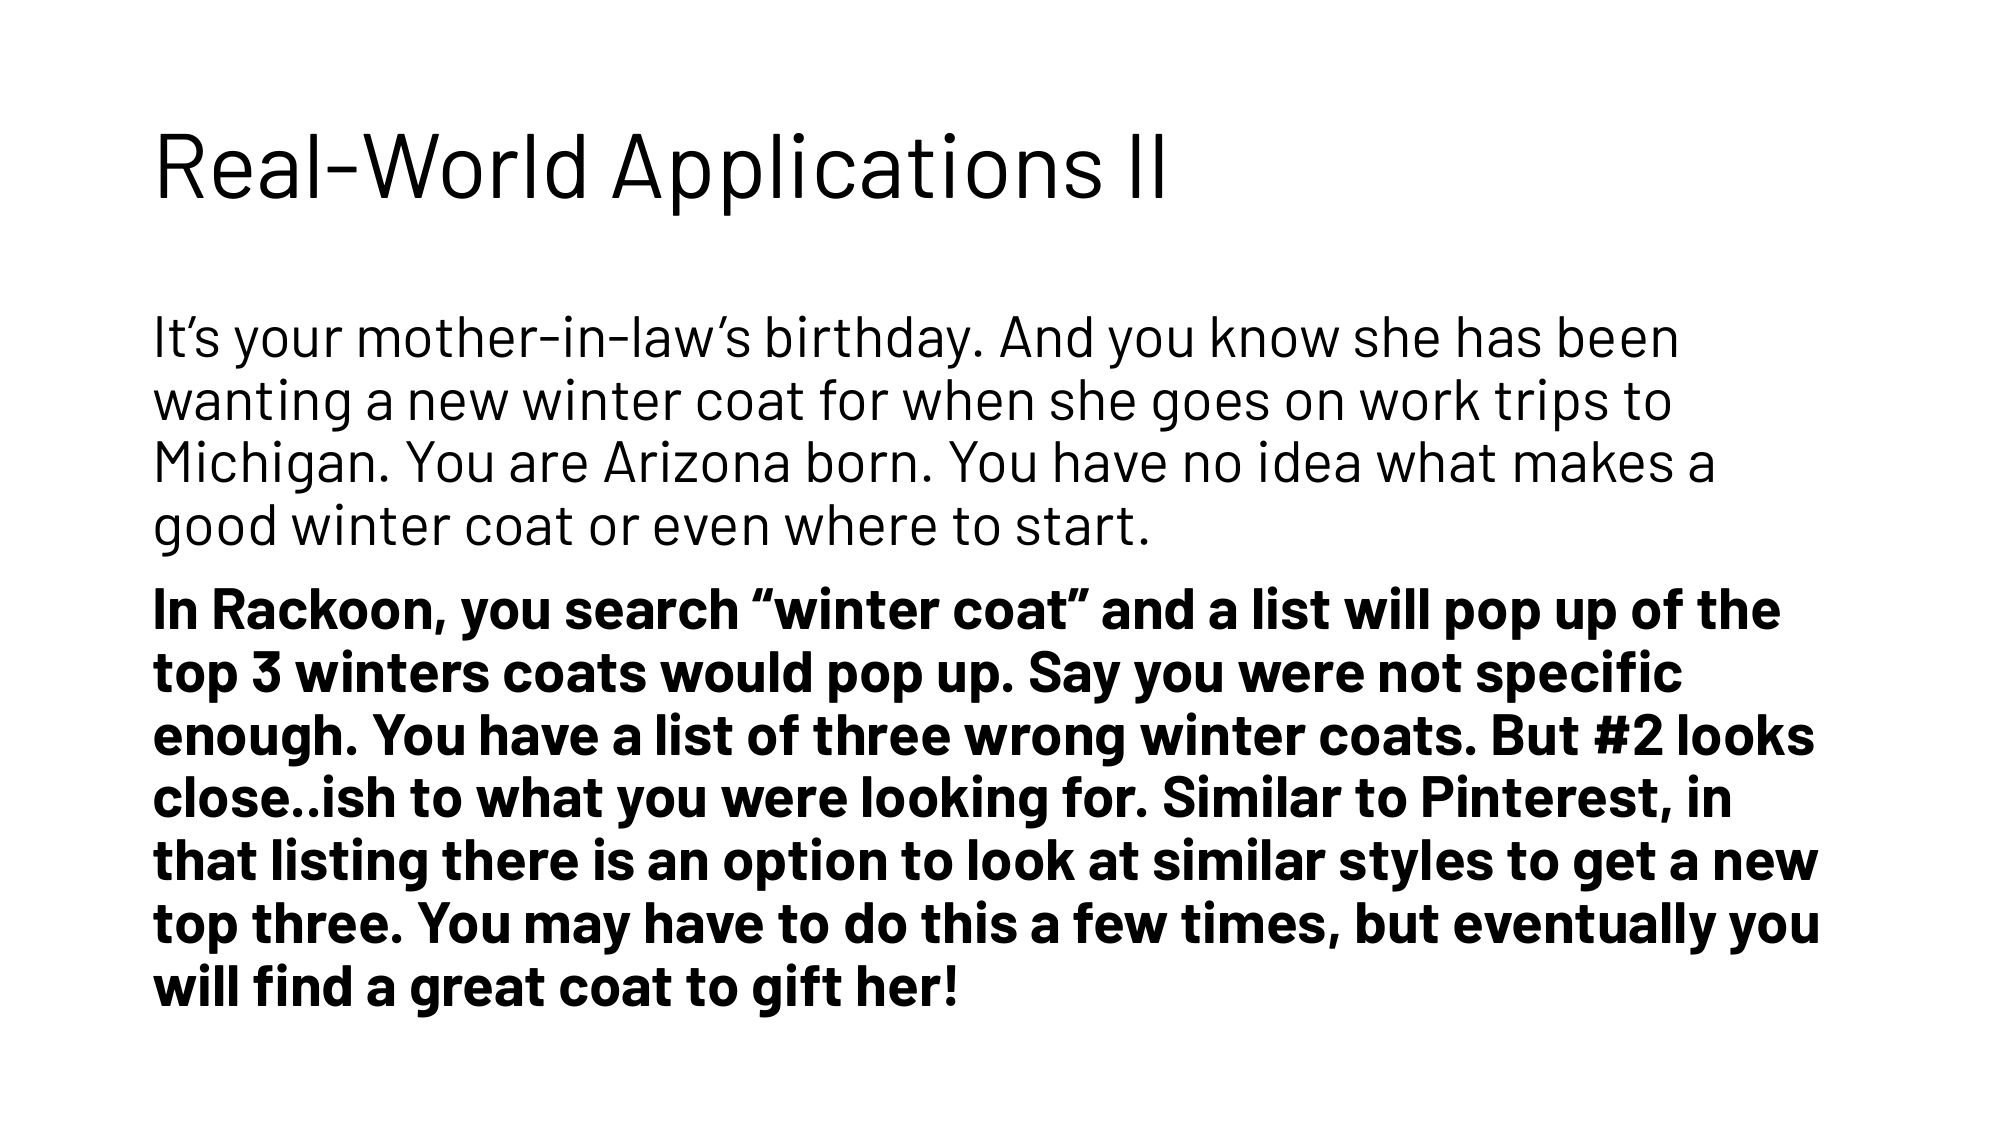

# Real-World Applications II
It’s your mother-in-law’s birthday. And you know she has been wanting a new winter coat for when she goes on work trips to Michigan. You are Arizona born. You have no idea what makes a good winter coat or even where to start.
In Rackoon, you search “winter coat” and a list will pop up of the top 3 winters coats would pop up. Say you were not specific enough. You have a list of three wrong winter coats. But #2 looks close..ish to what you were looking for. Similar to Pinterest, in that listing there is an option to look at similar styles to get a new top three. You may have to do this a few times, but eventually you will find a great coat to gift her!